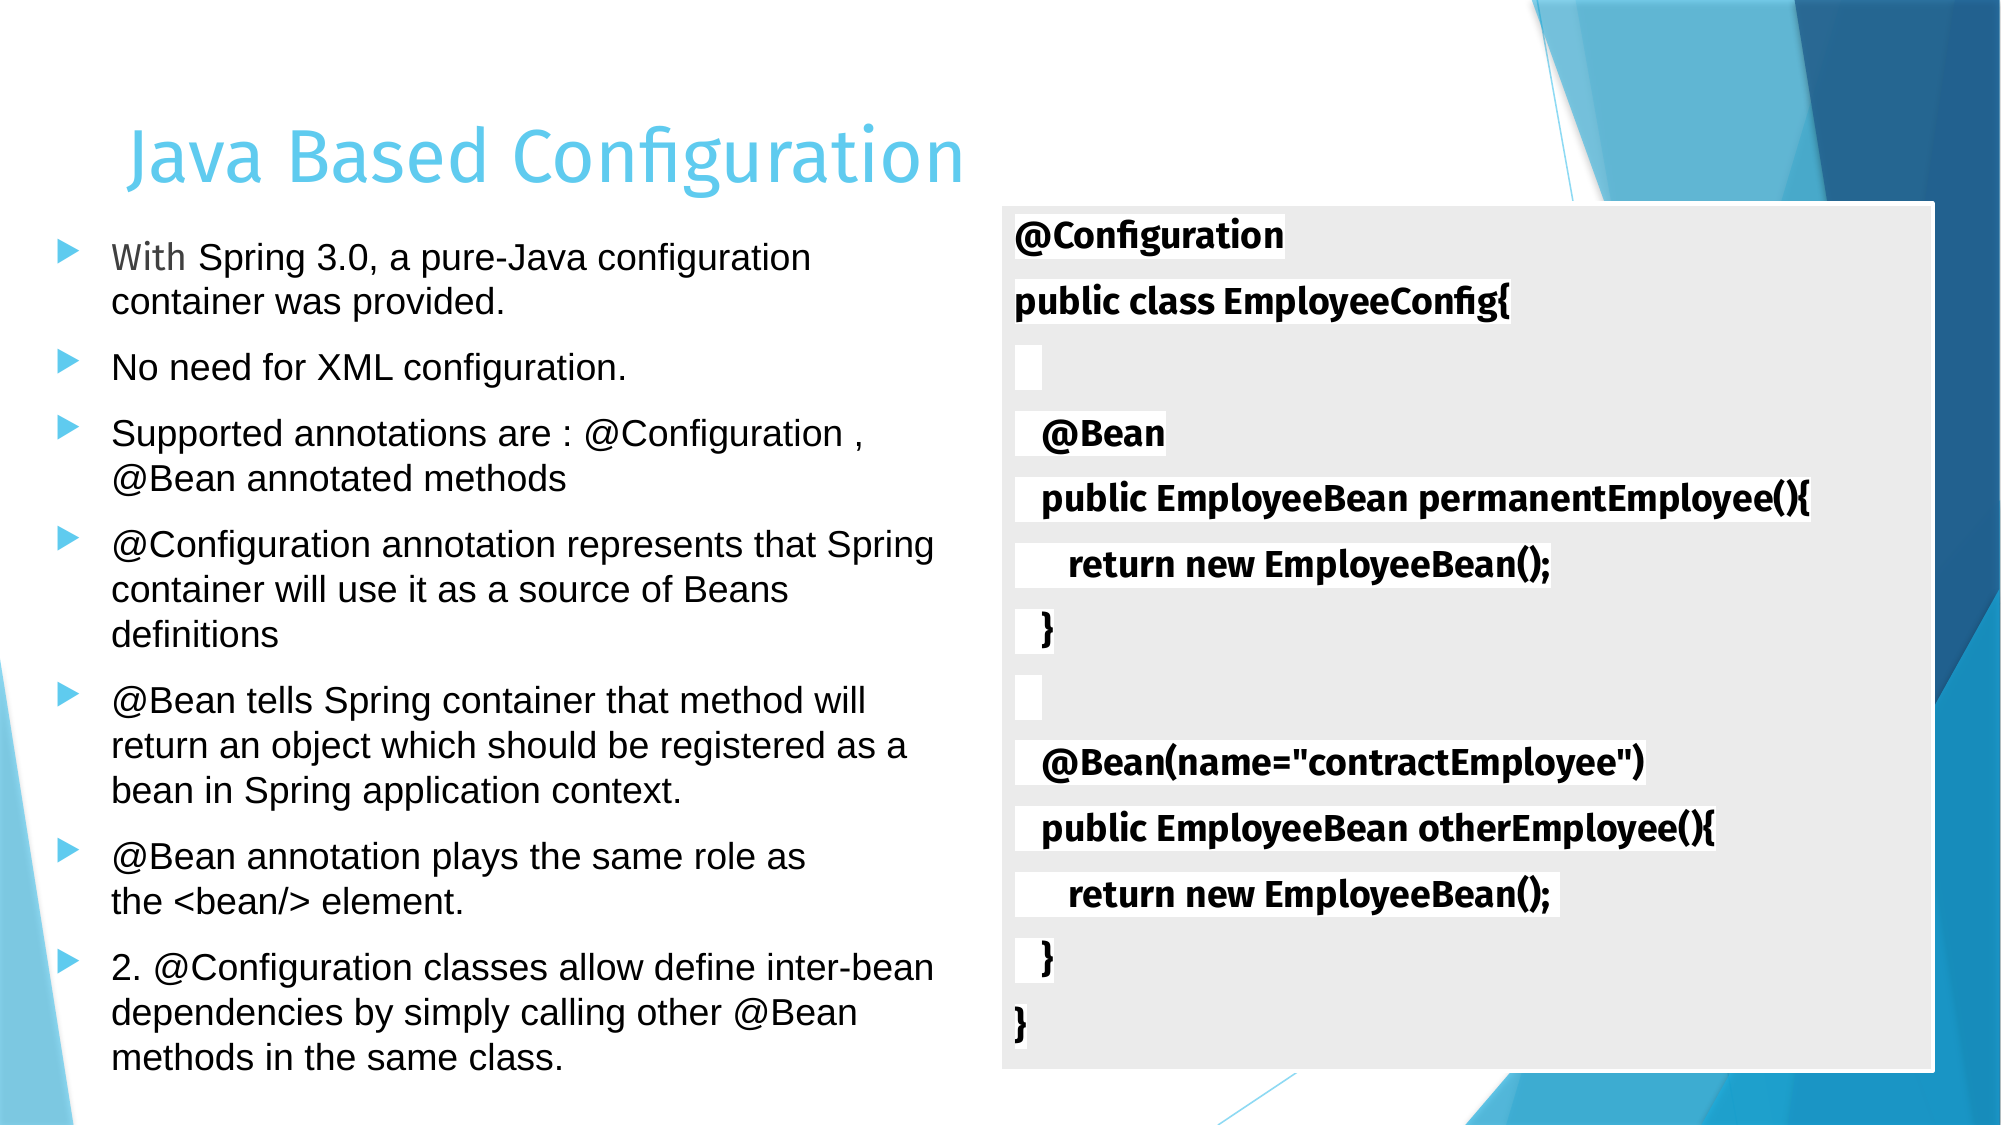

# Java Based Configuration
@Configuration
public class EmployeeConfig{

   @Bean
   public EmployeeBean permanentEmployee(){
      return new EmployeeBean();
   }

   @Bean(name="contractEmployee")
   public EmployeeBean otherEmployee(){
      return new EmployeeBean();
   }
}

With Spring 3.0, a pure-Java configuration container was provided.
No need for XML configuration.
Supported annotations are : @Configuration , @Bean annotated methods
@Configuration annotation represents that Spring container will use it as a source of Beans definitions
@Bean tells Spring container that method will return an object which should be registered as a bean in Spring application context.
@Bean annotation plays the same role as the <bean/> element.
2. @Configuration classes allow define inter-bean dependencies by simply calling other @Bean methods in the same class.